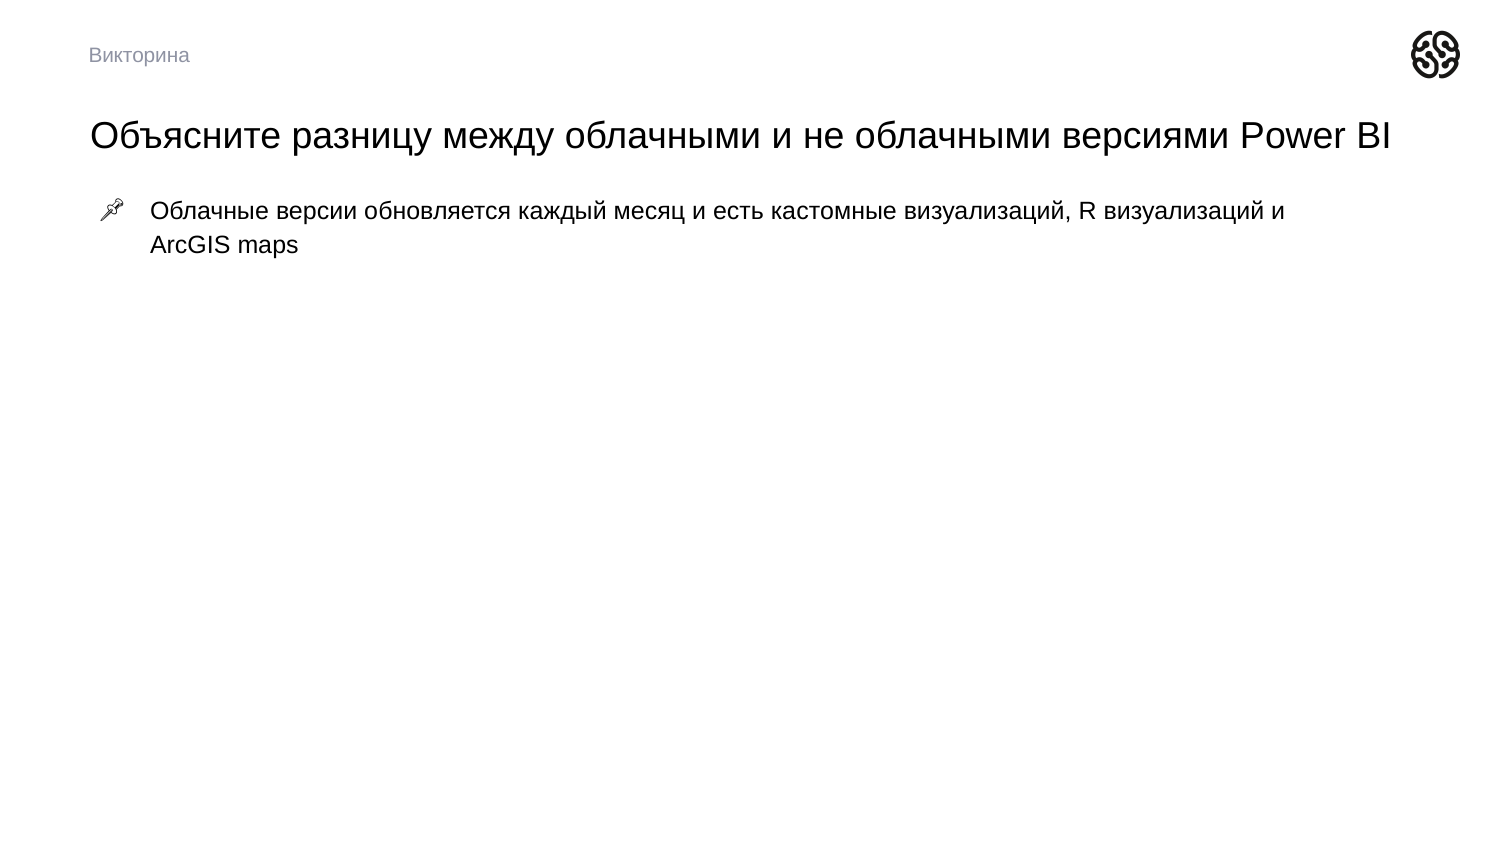

Викторина
# Объясните разницу между облачными и не облачными версиями Power BI
Облачные версии обновляется каждый месяц и есть кастомные визуализаций, R визуализаций и ArcGIS maps